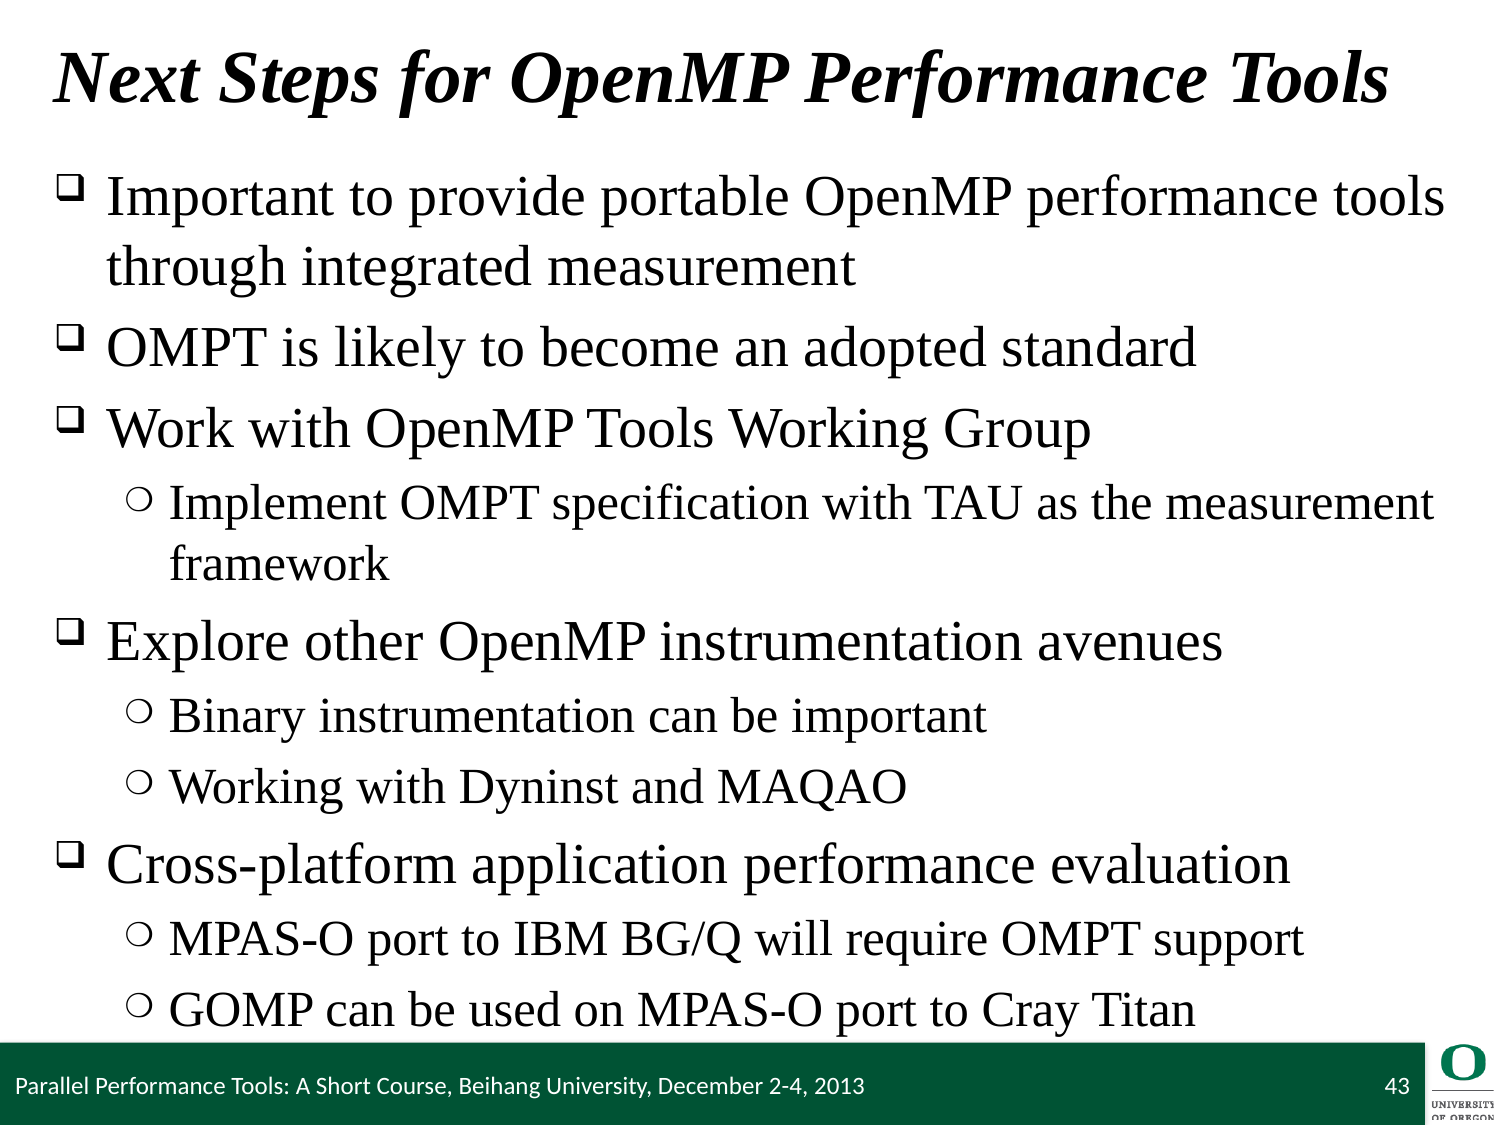

# Next Steps for OpenMP Performance Tools
Important to provide portable OpenMP performance tools through integrated measurement
OMPT is likely to become an adopted standard
Work with OpenMP Tools Working Group
Implement OMPT specification with TAU as the measurement framework
Explore other OpenMP instrumentation avenues
Binary instrumentation can be important
Working with Dyninst and MAQAO
Cross-platform application performance evaluation
MPAS-O port to IBM BG/Q will require OMPT support
GOMP can be used on MPAS-O port to Cray Titan
Parallel Performance Tools: A Short Course, Beihang University, December 2-4, 2013
43